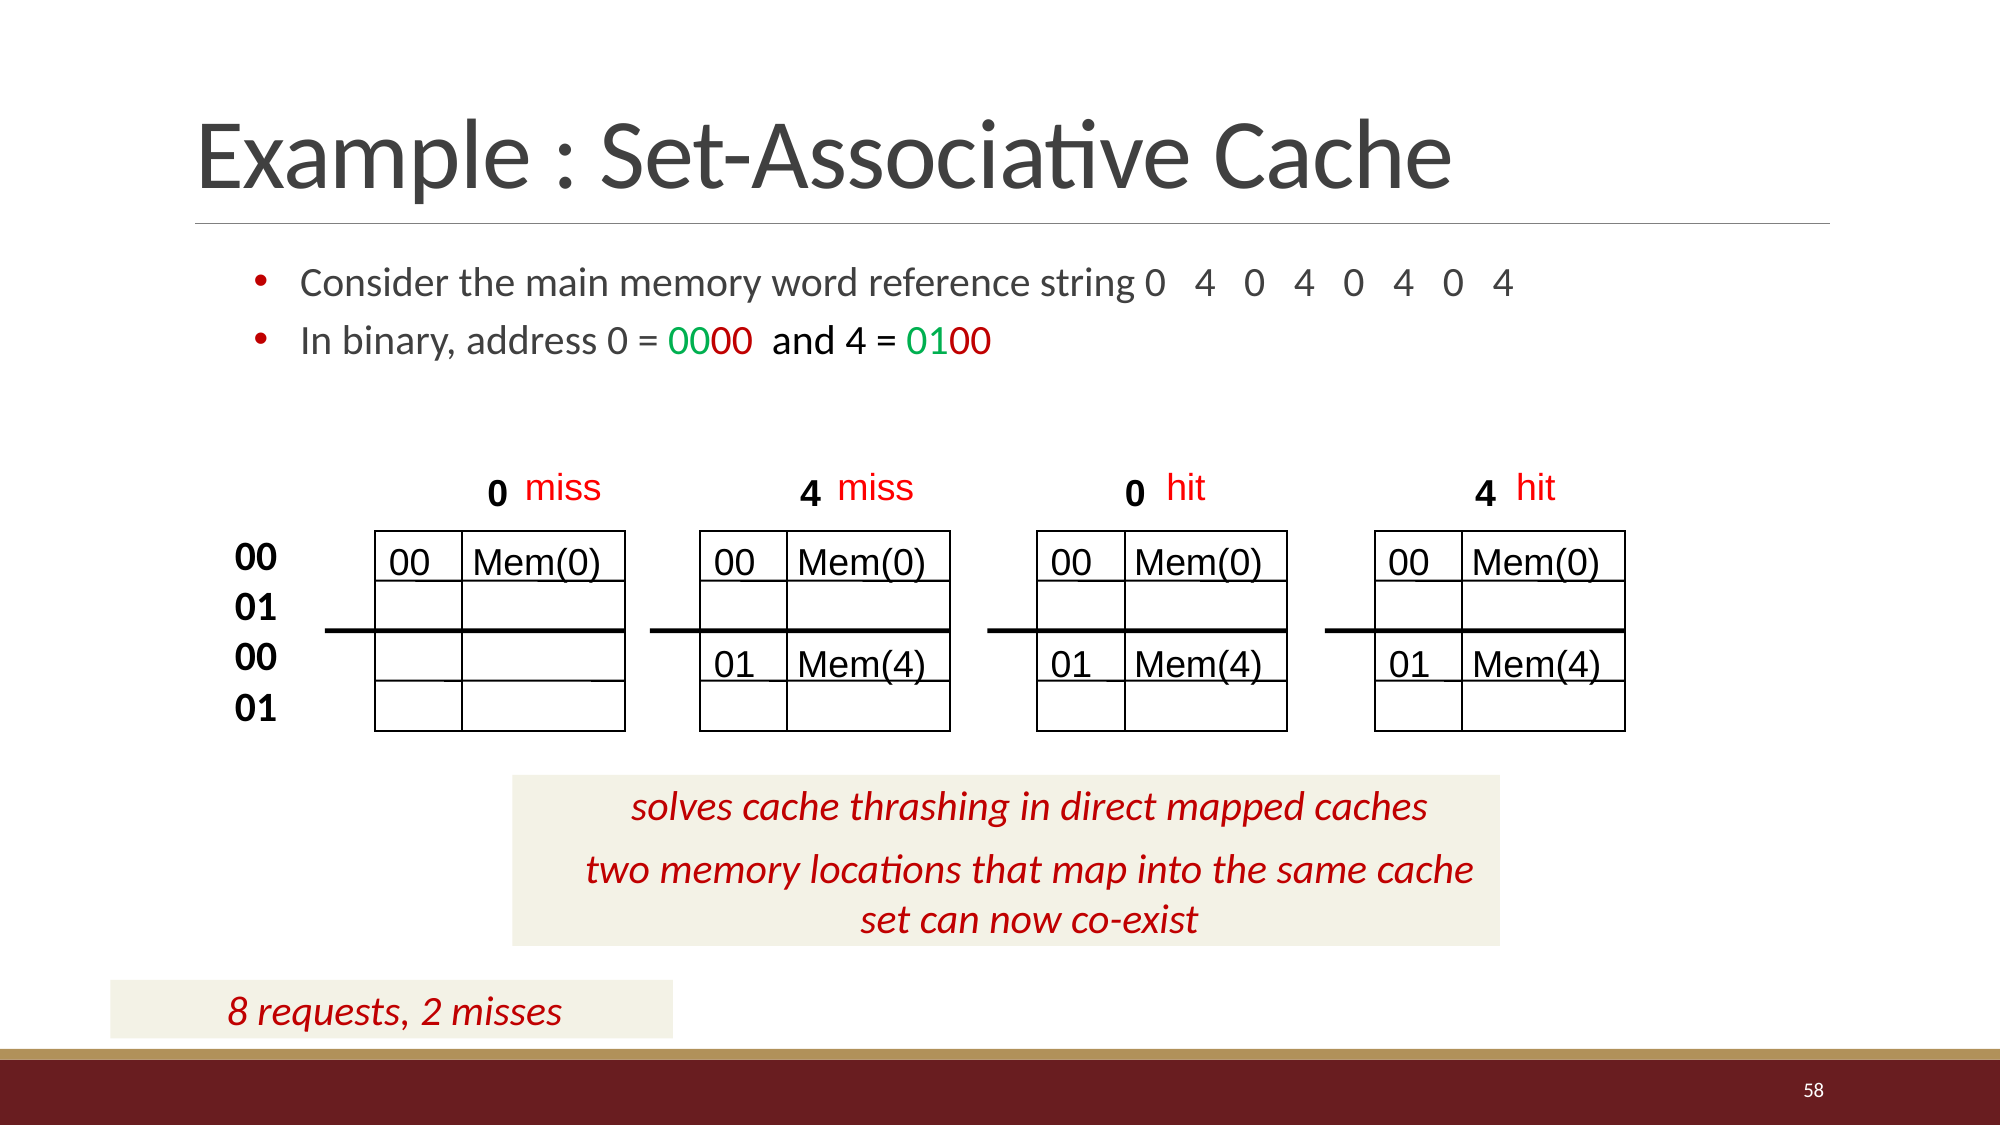

# Example : Set-Associative Cache
Consider the main memory word reference string 0   4   0   4   0   4   0   4
In binary, address 0 = 0000  and 4 = 0100

miss
miss
hit
hit
0
4
0
4
00
01
00
01

00    Mem(0)

00    Mem(0)

00    Mem(0)

00    Mem(0)

01    Mem(4)
01    Mem(4)
01    Mem(4)

     solves cache thrashing in direct mapped caches
     two memory locations that map into the same cache set can now co-exist
8 requests, 2 misses
58